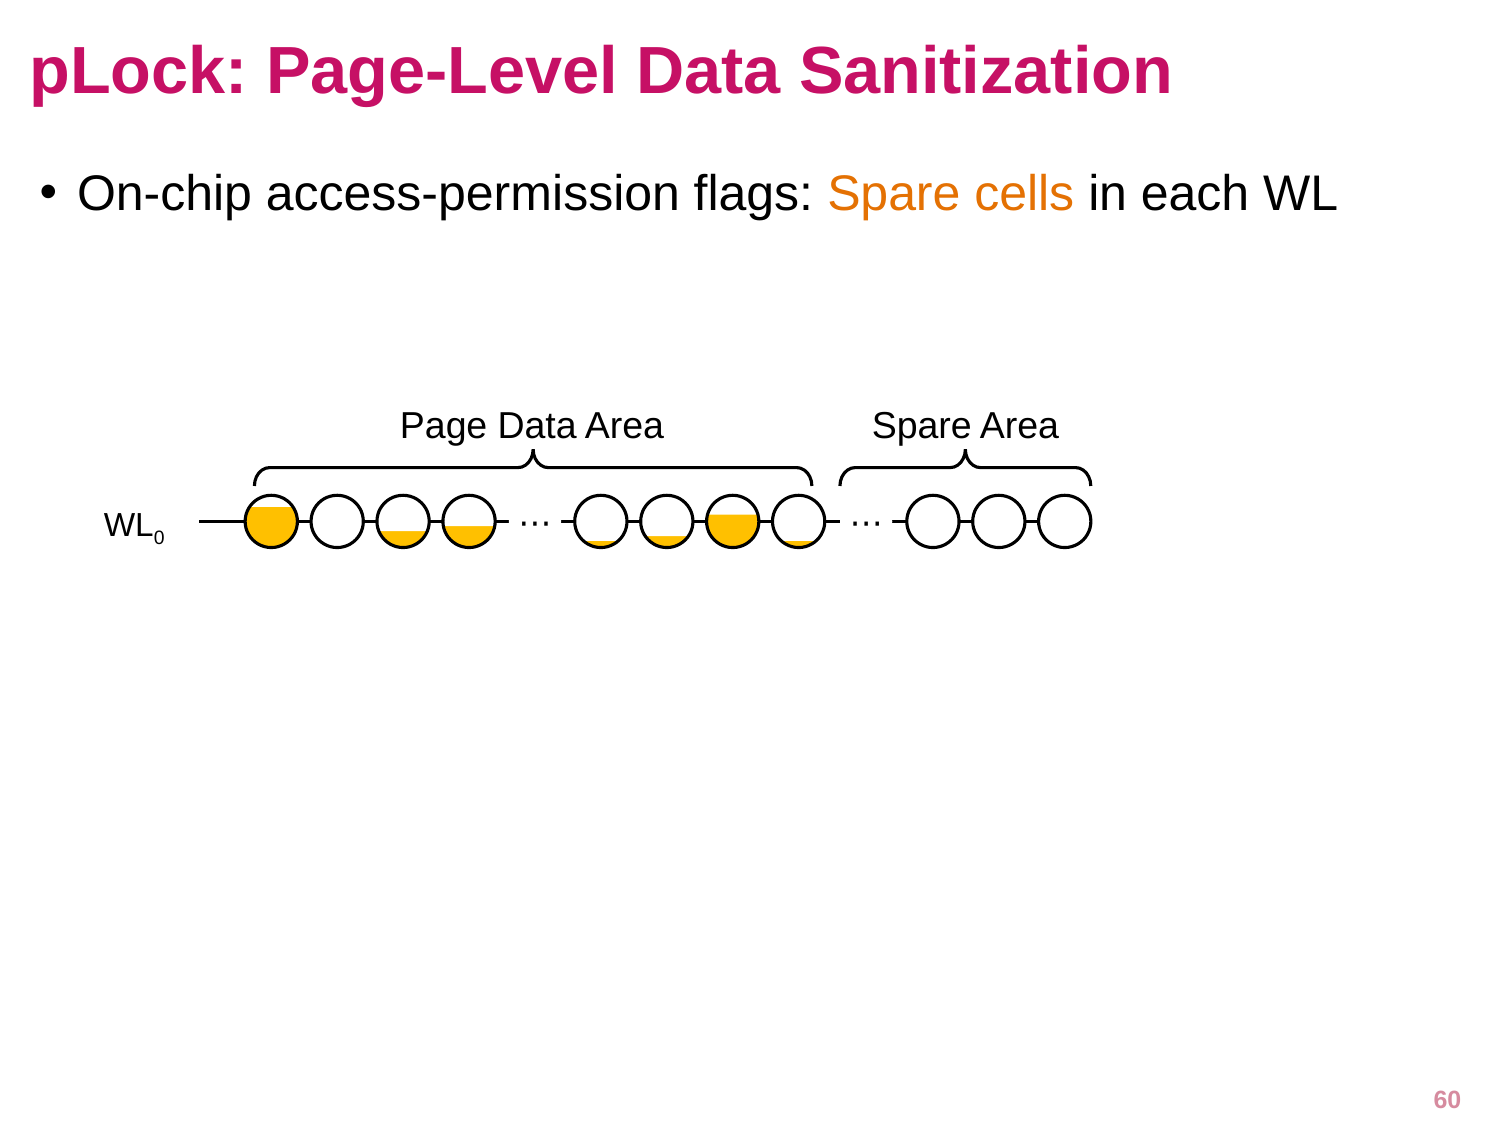

# pLock: Page-Level Data Sanitization
On-chip access-permission flags: Spare cells in each WL

Page Data Area

⋯

WL0

Spare Area

⋯

60